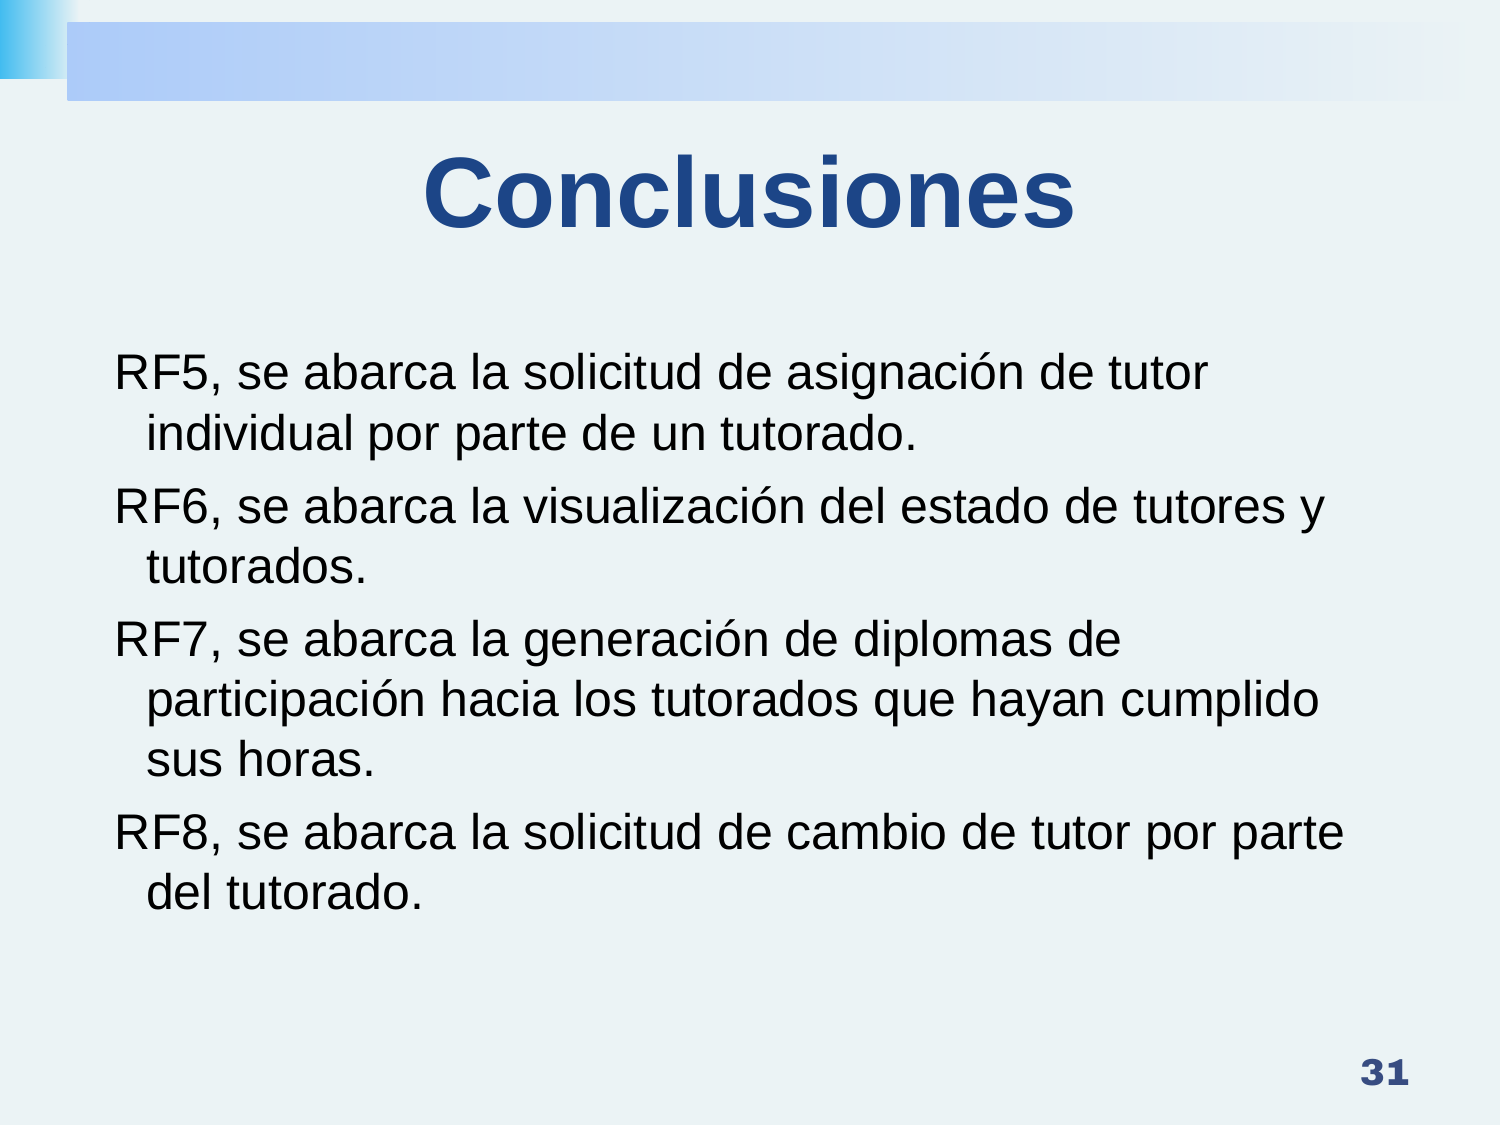

# Conclusiones
RF5, se abarca la solicitud de asignación de tutor individual por parte de un tutorado.
RF6, se abarca la visualización del estado de tutores y tutorados.
RF7, se abarca la generación de diplomas de participación hacia los tutorados que hayan cumplido sus horas.
RF8, se abarca la solicitud de cambio de tutor por parte del tutorado.
31